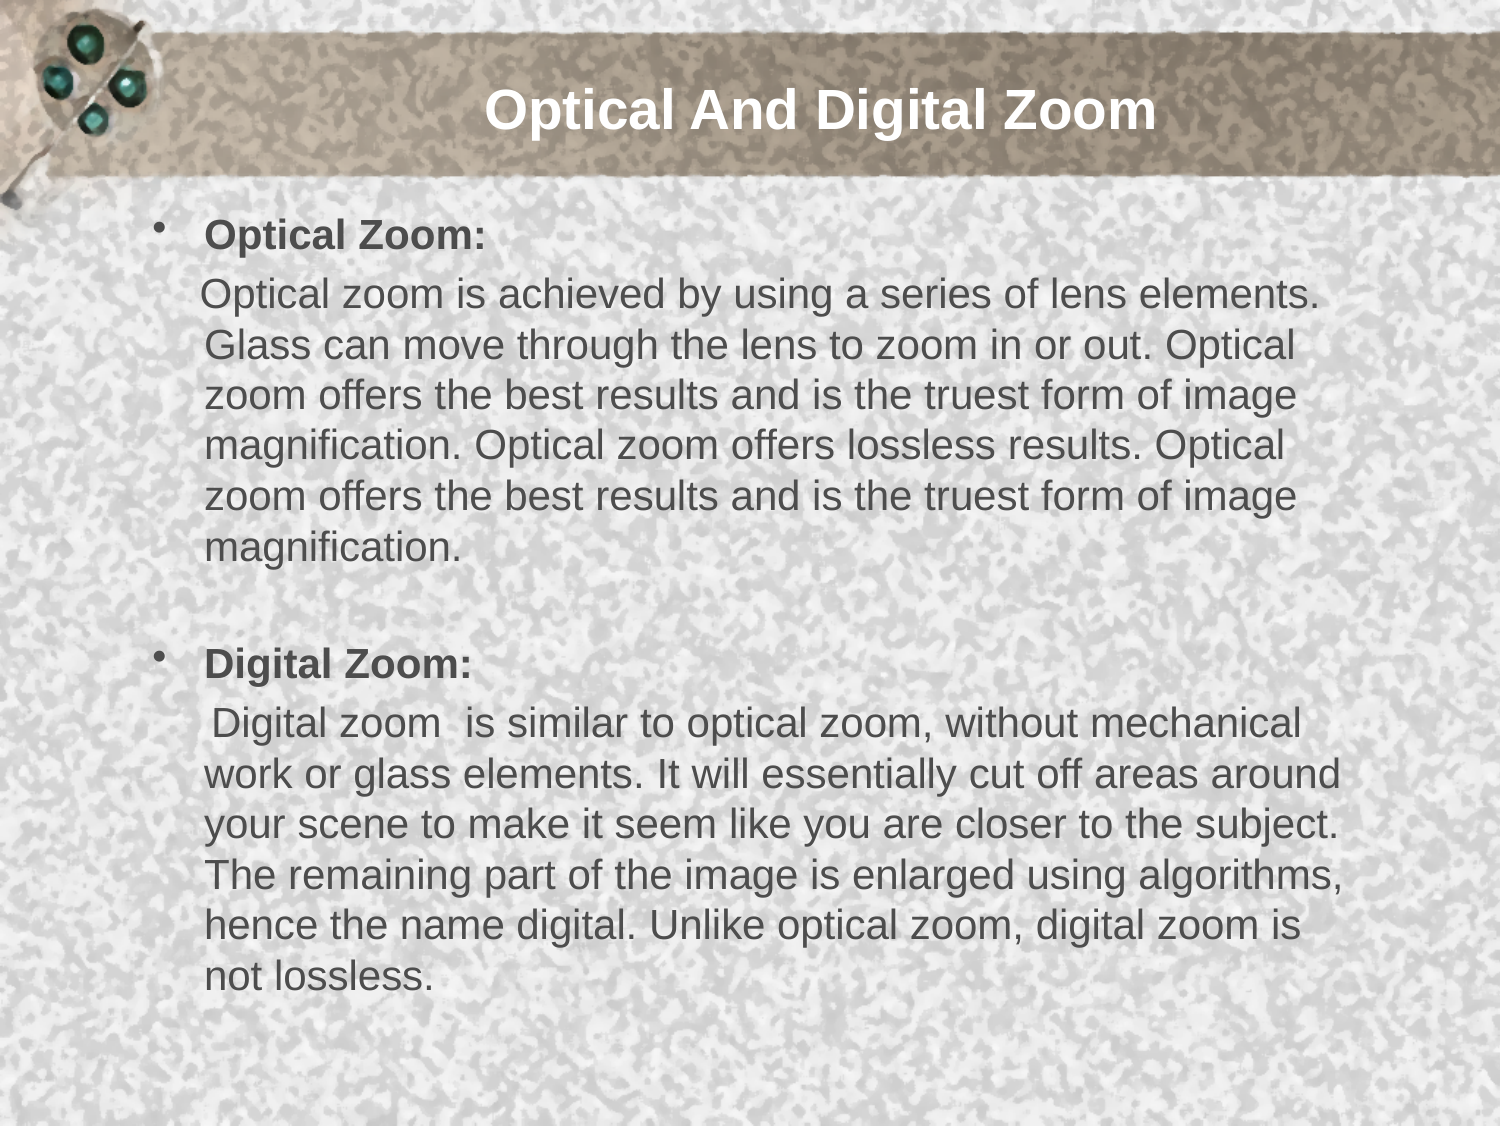

# Optical And Digital Zoom
Optical Zoom:
    Optical zoom is achieved by using a series of lens elements. Glass can move through the lens to zoom in or out. Optical zoom offers the best results and is the truest form of image magnification. Optical zoom offers lossless results. Optical zoom offers the best results and is the truest form of image magnification.

Digital Zoom:
     Digital zoom  is similar to optical zoom, without mechanical work or glass elements. It will essentially cut off areas around your scene to make it seem like you are closer to the subject. The remaining part of the image is enlarged using algorithms, hence the name digital. Unlike optical zoom, digital zoom is not lossless.